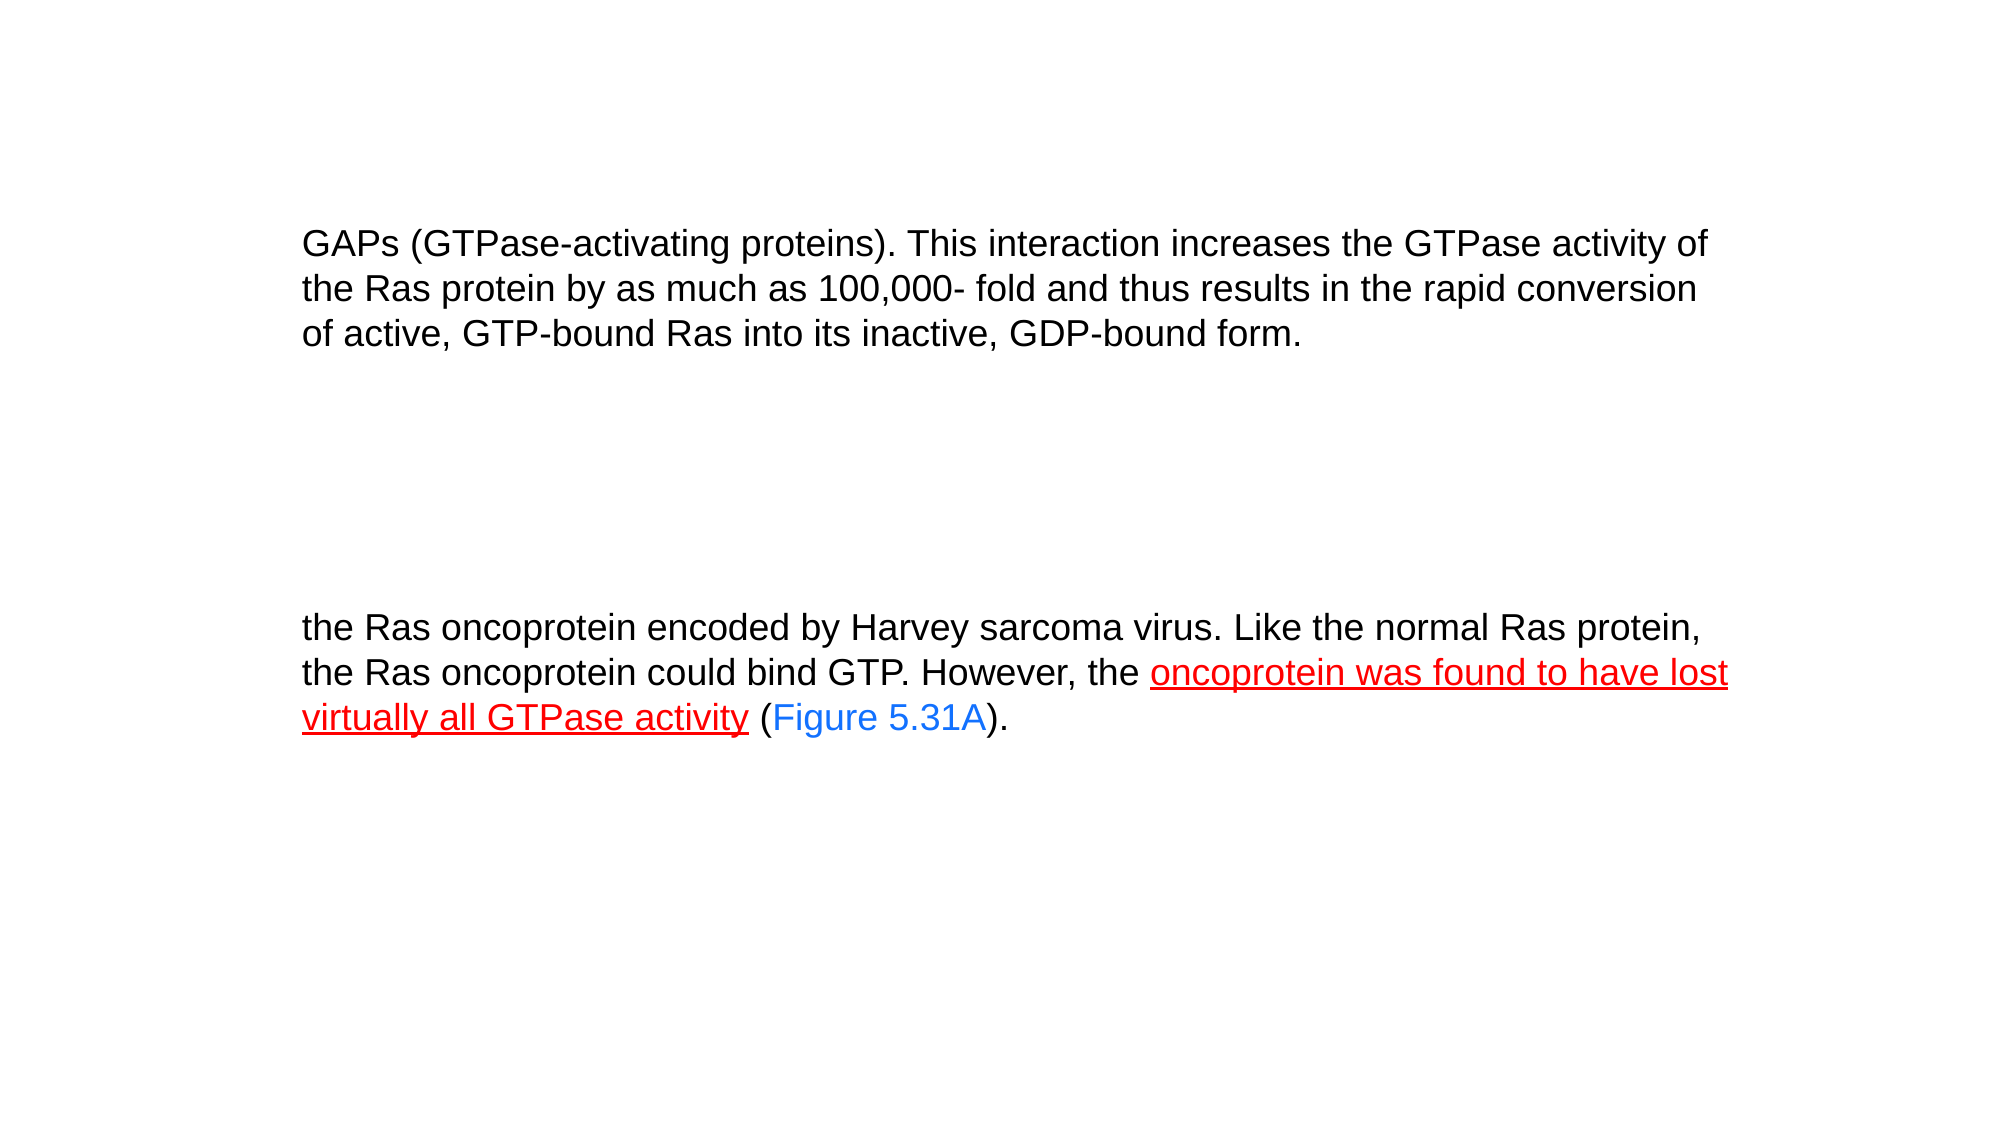

GAPs (GTPase-activating proteins). This interaction increases the GTPase activity of the Ras protein by as much as 100,000- fold and thus results in the rapid conversion of active, GTP-bound Ras into its inactive, GDP-bound form.
the Ras oncoprotein encoded by Harvey sarcoma virus. Like the normal Ras protein, the Ras oncoprotein could bind GTP. However, the oncoprotein was found to have lost virtually all GTPase activity (Figure 5.31A).